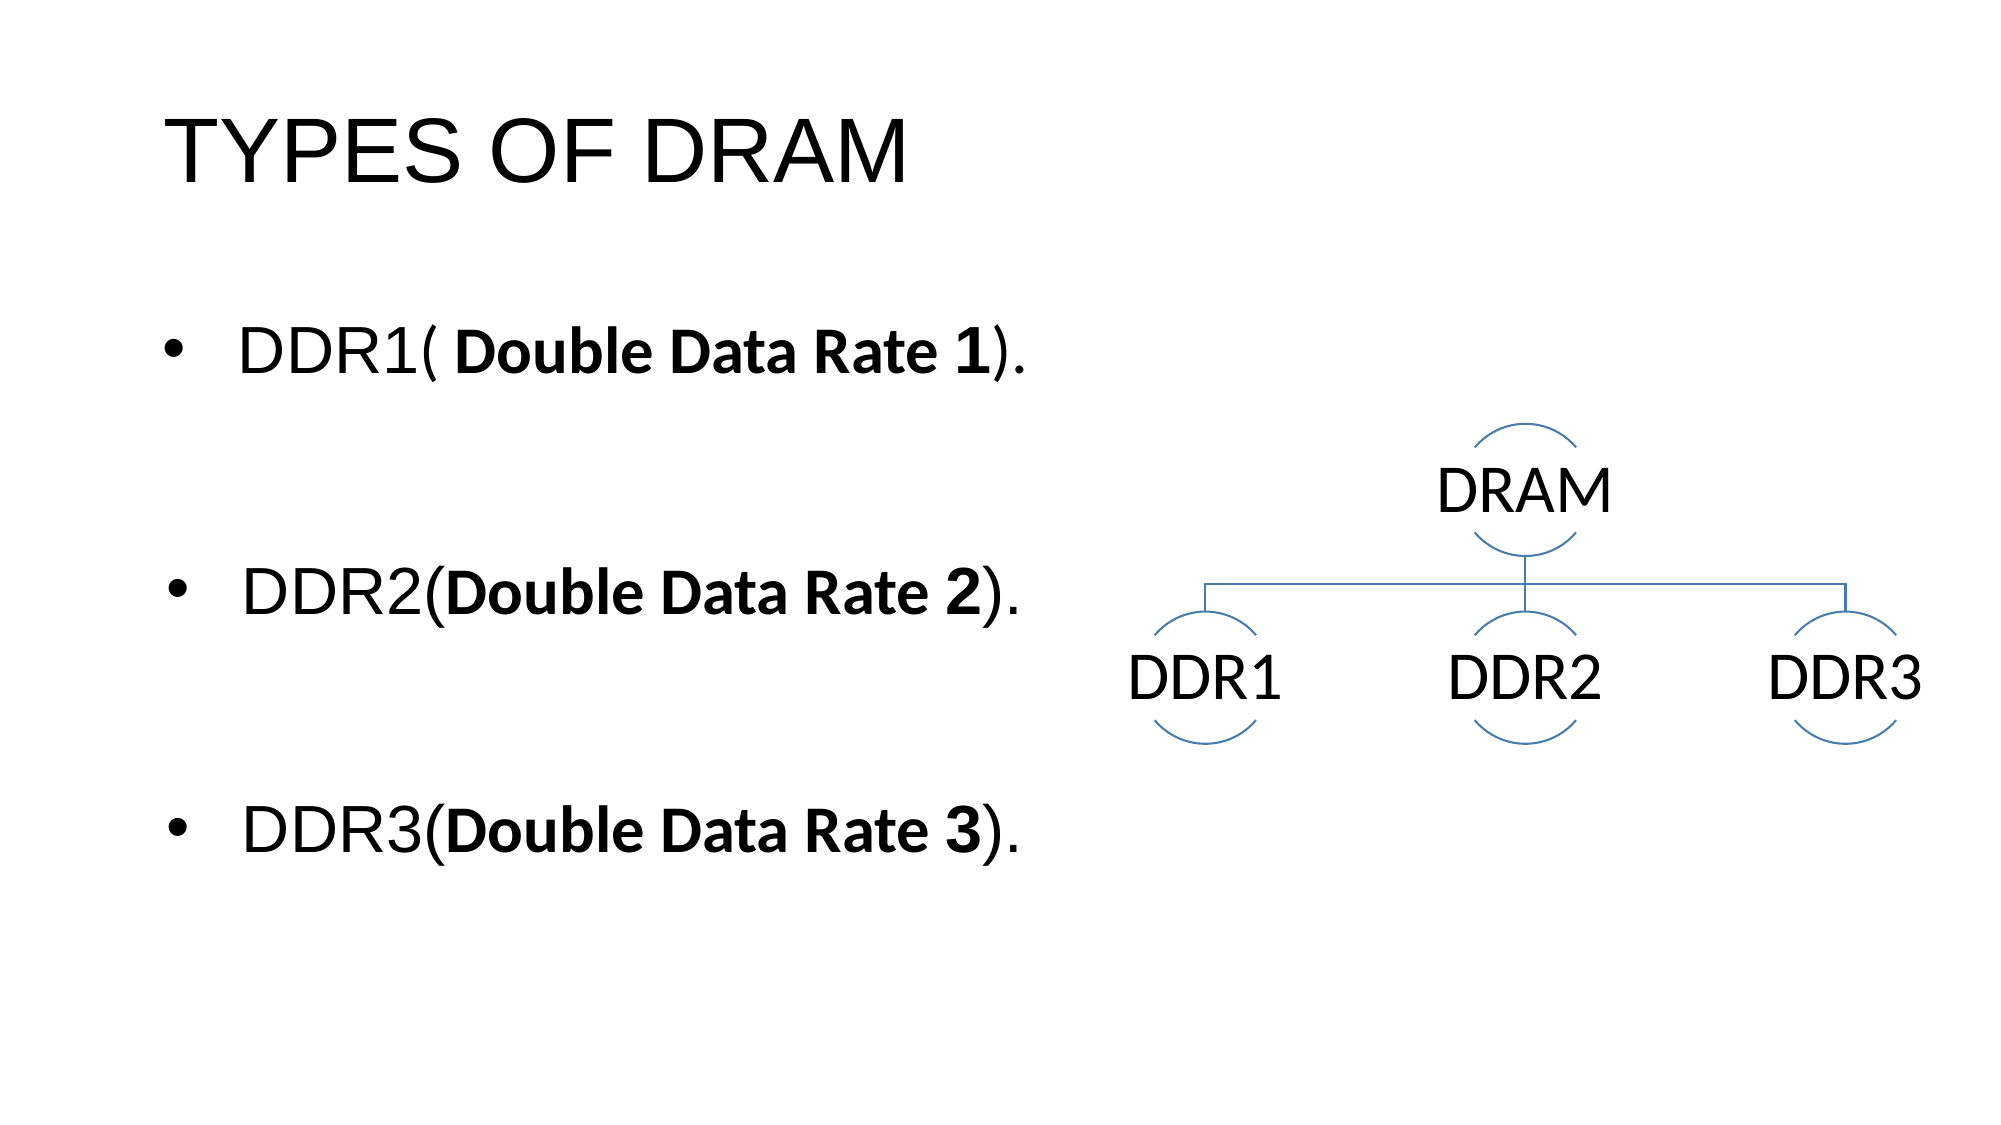

# TYPES OF DRAM
DRAM
DDR1
DDR2
DDR3
DDR1( Double Data Rate 1).
DDR2(Double Data Rate 2).
DDR3(Double Data Rate 3).